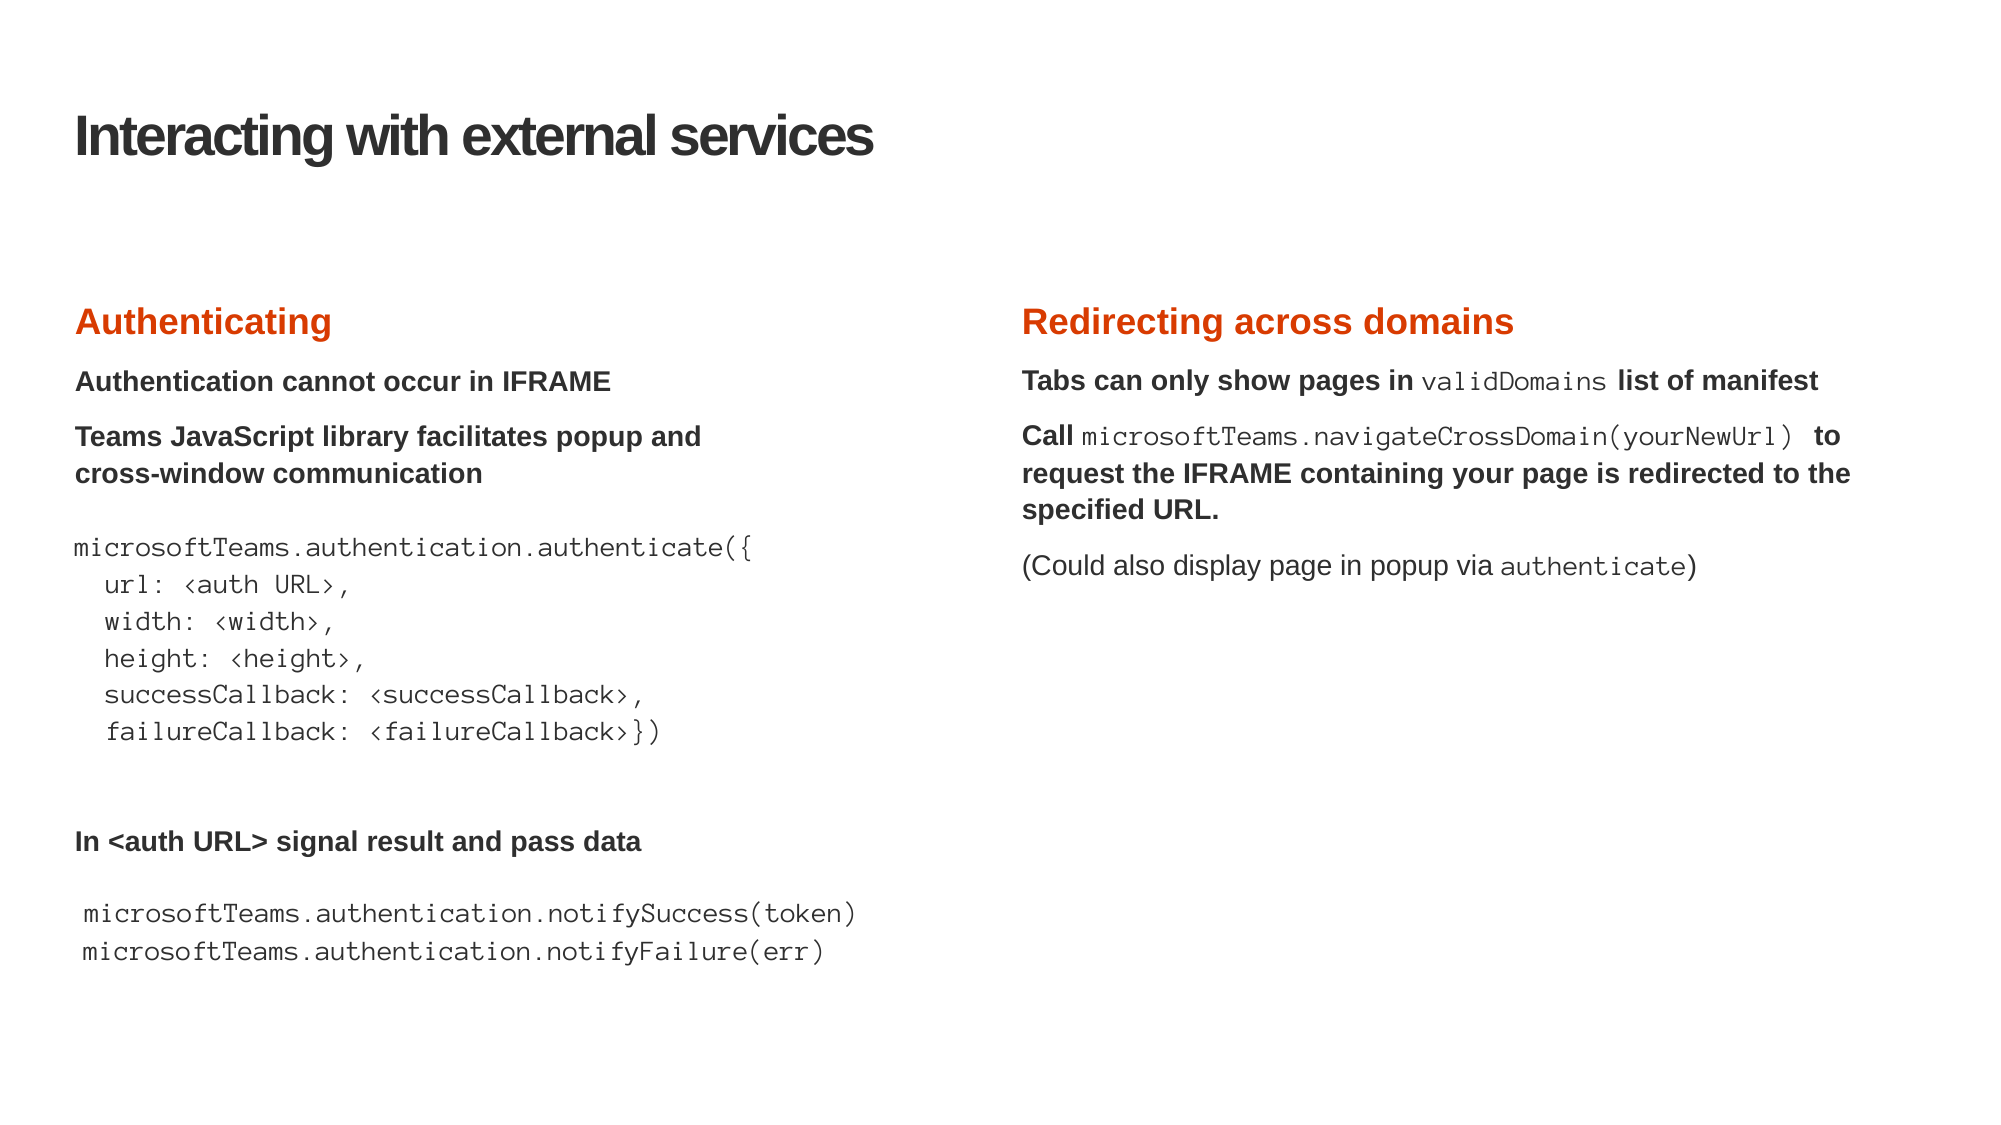

# Interacting with external services
Authenticating
Authentication cannot occur in IFRAME
Teams JavaScript library facilitates popup and
cross-window communication
microsoftTeams.authentication.authenticate({
  url: <auth URL>,
  width: <width>,
  height: <height>,
  successCallback: <successCallback>,
  failureCallback: <failureCallback>})

In <auth URL> signal result and pass data
 microsoftTeams.authentication.notifySuccess(token)
 microsoftTeams.authentication.notifyFailure(err)
Redirecting across domains
Tabs can only show pages in validDomains list of manifest
Call microsoftTeams.navigateCrossDomain(yourNewUrl) to request the IFRAME containing your page is redirected to the specified URL.
(Could also display page in popup via authenticate)